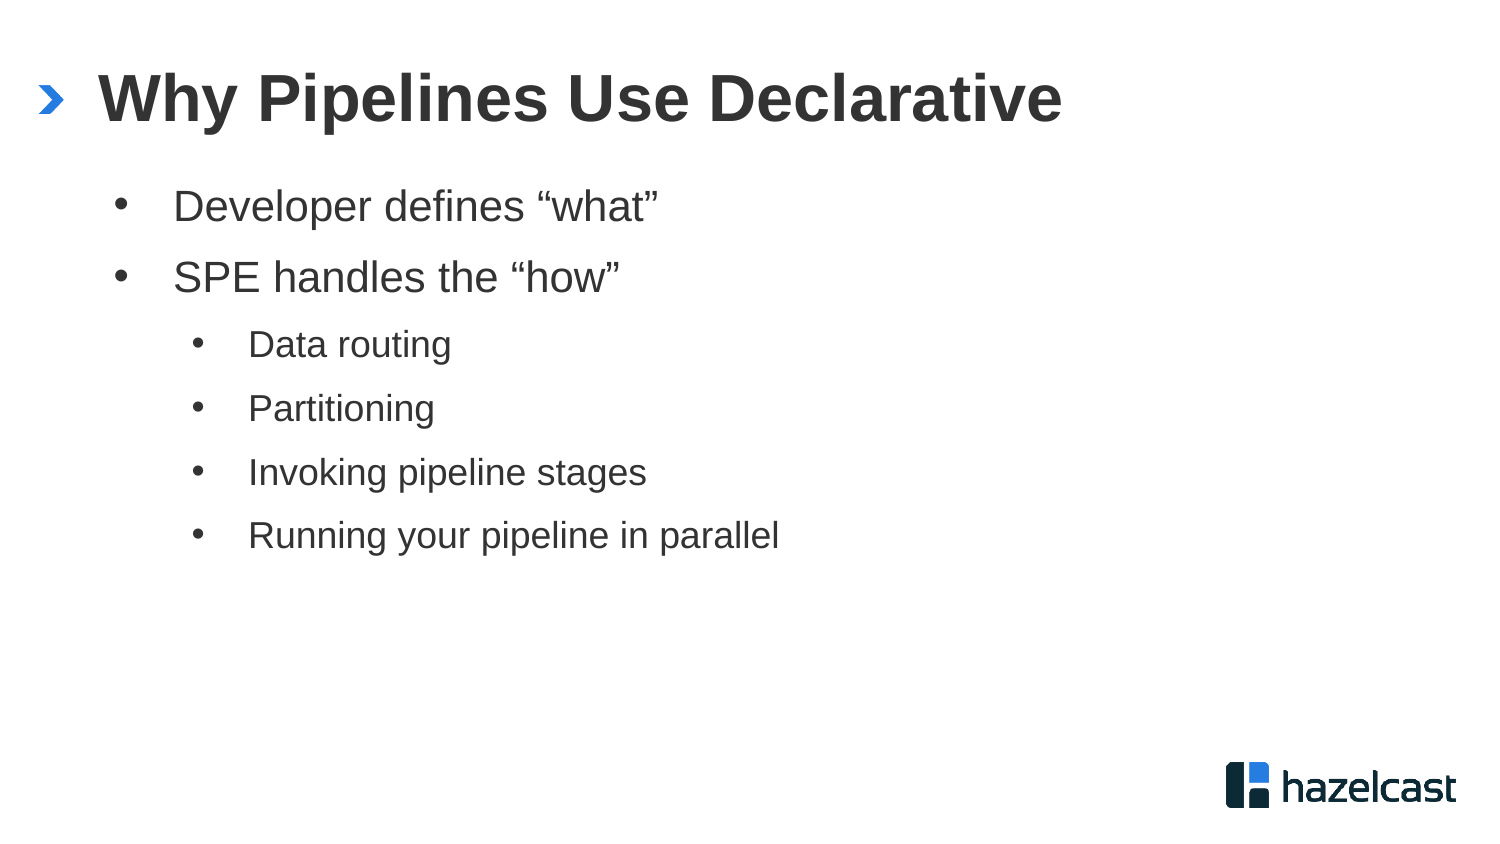

# Why Pipelines Use Declarative
Developer defines “what”
SPE handles the “how”
Data routing
Partitioning
Invoking pipeline stages
Running your pipeline in parallel